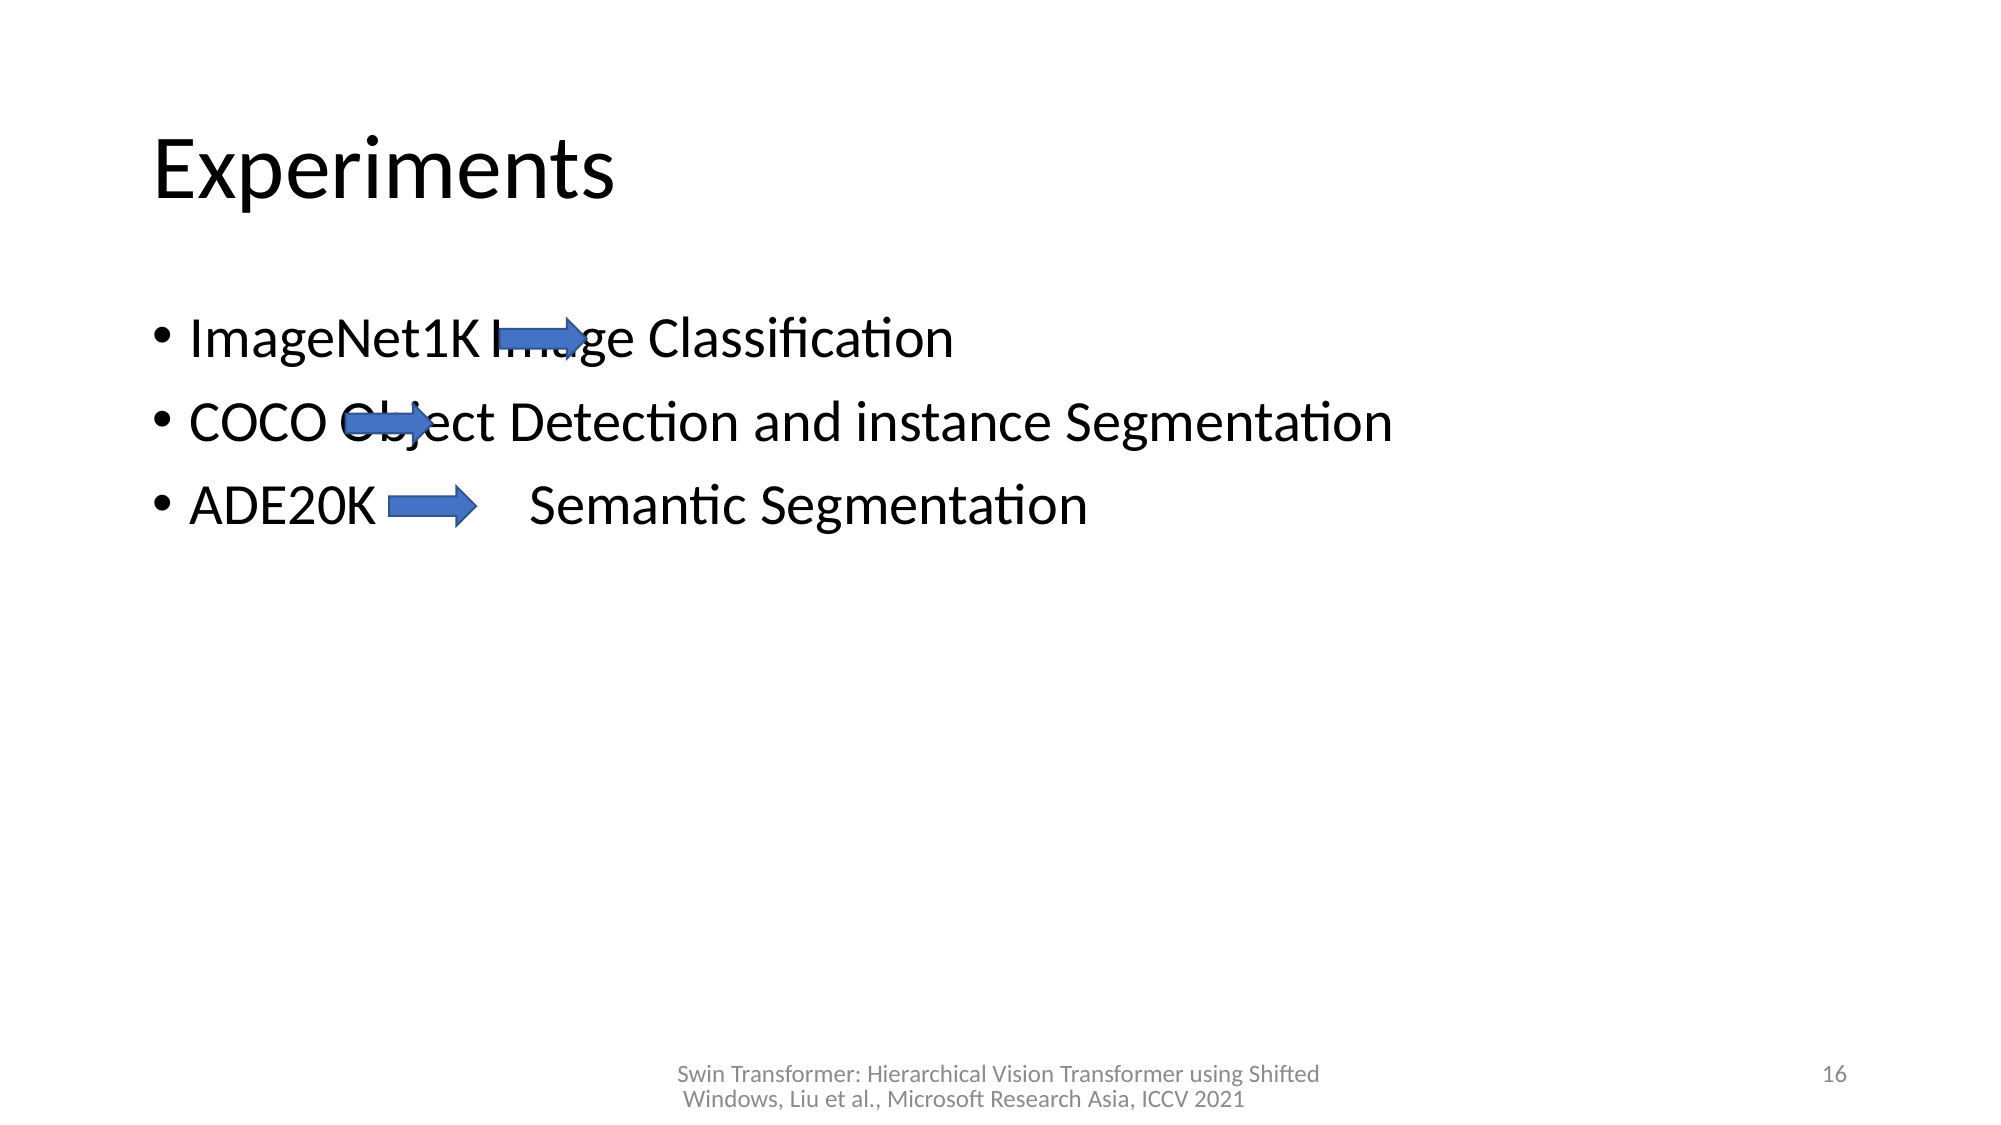

# Experiments
ImageNet1K	Image Classification
COCO	Object Detection and instance Segmentation
ADE20K	   Semantic Segmentation

Swin Transformer: Hierarchical Vision Transformer using Shifted Windows, Liu et al., Microsoft Research Asia, ICCV 2021
16